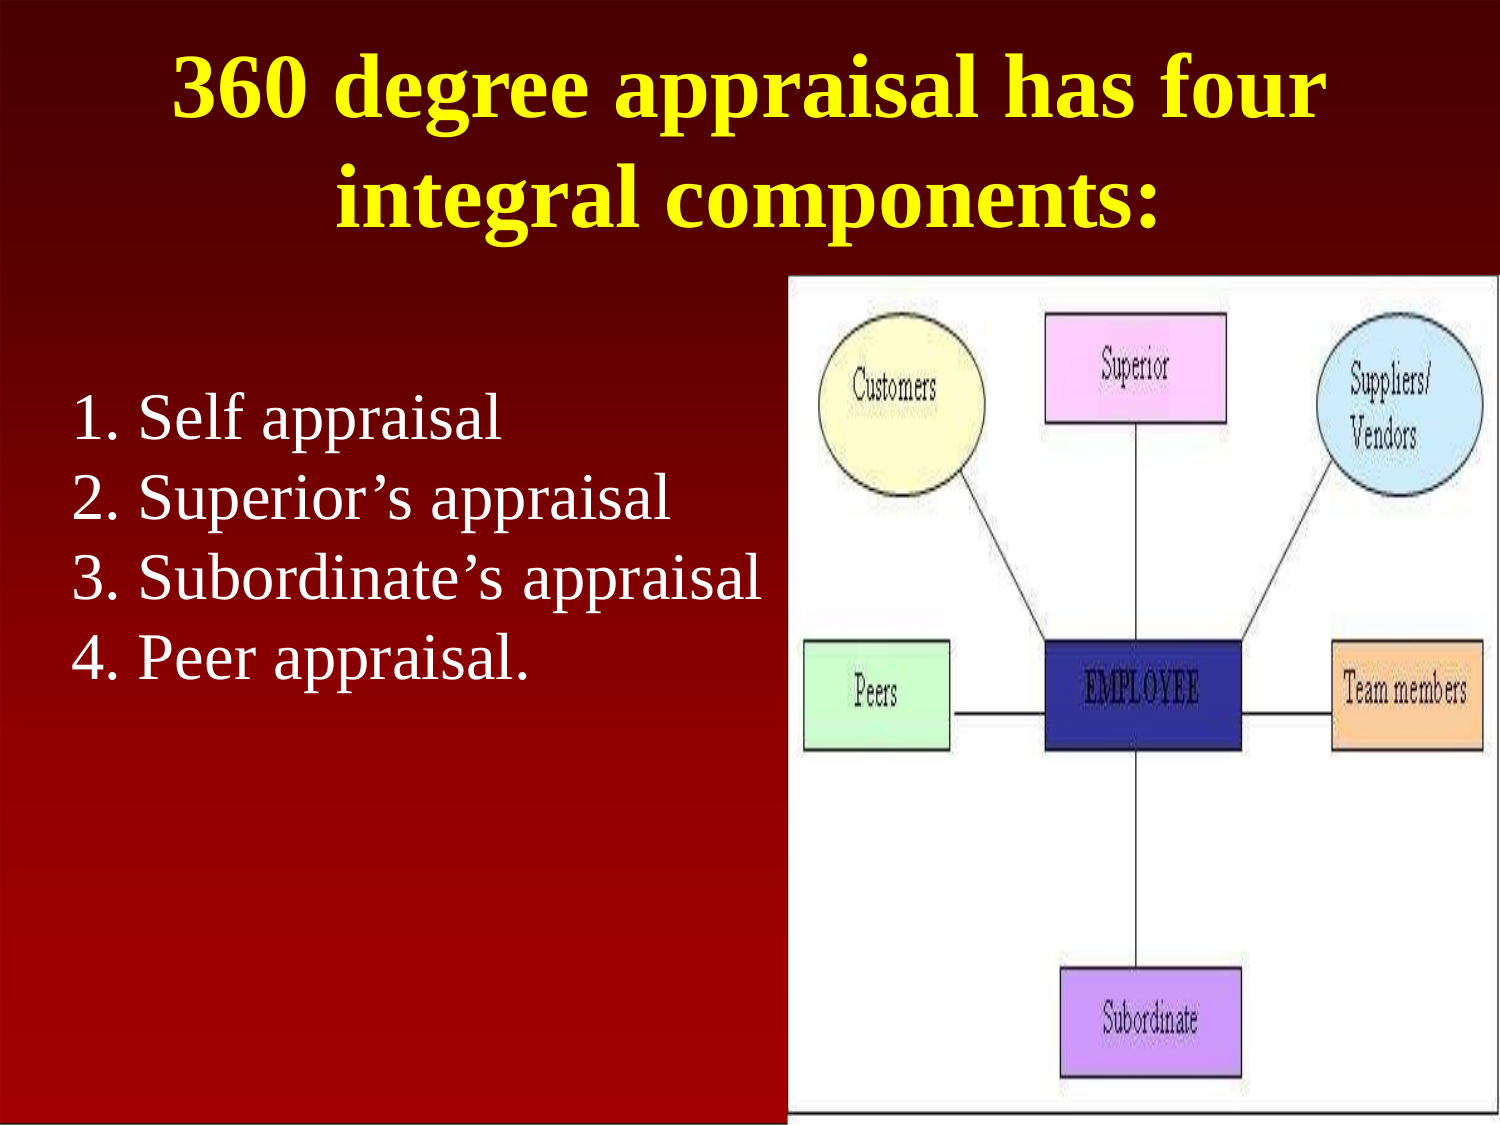

# 360 degree appraisal has four  integral components:

Self appraisal
Superior’s appraisal
Subordinate’s appraisal
Peer appraisal.